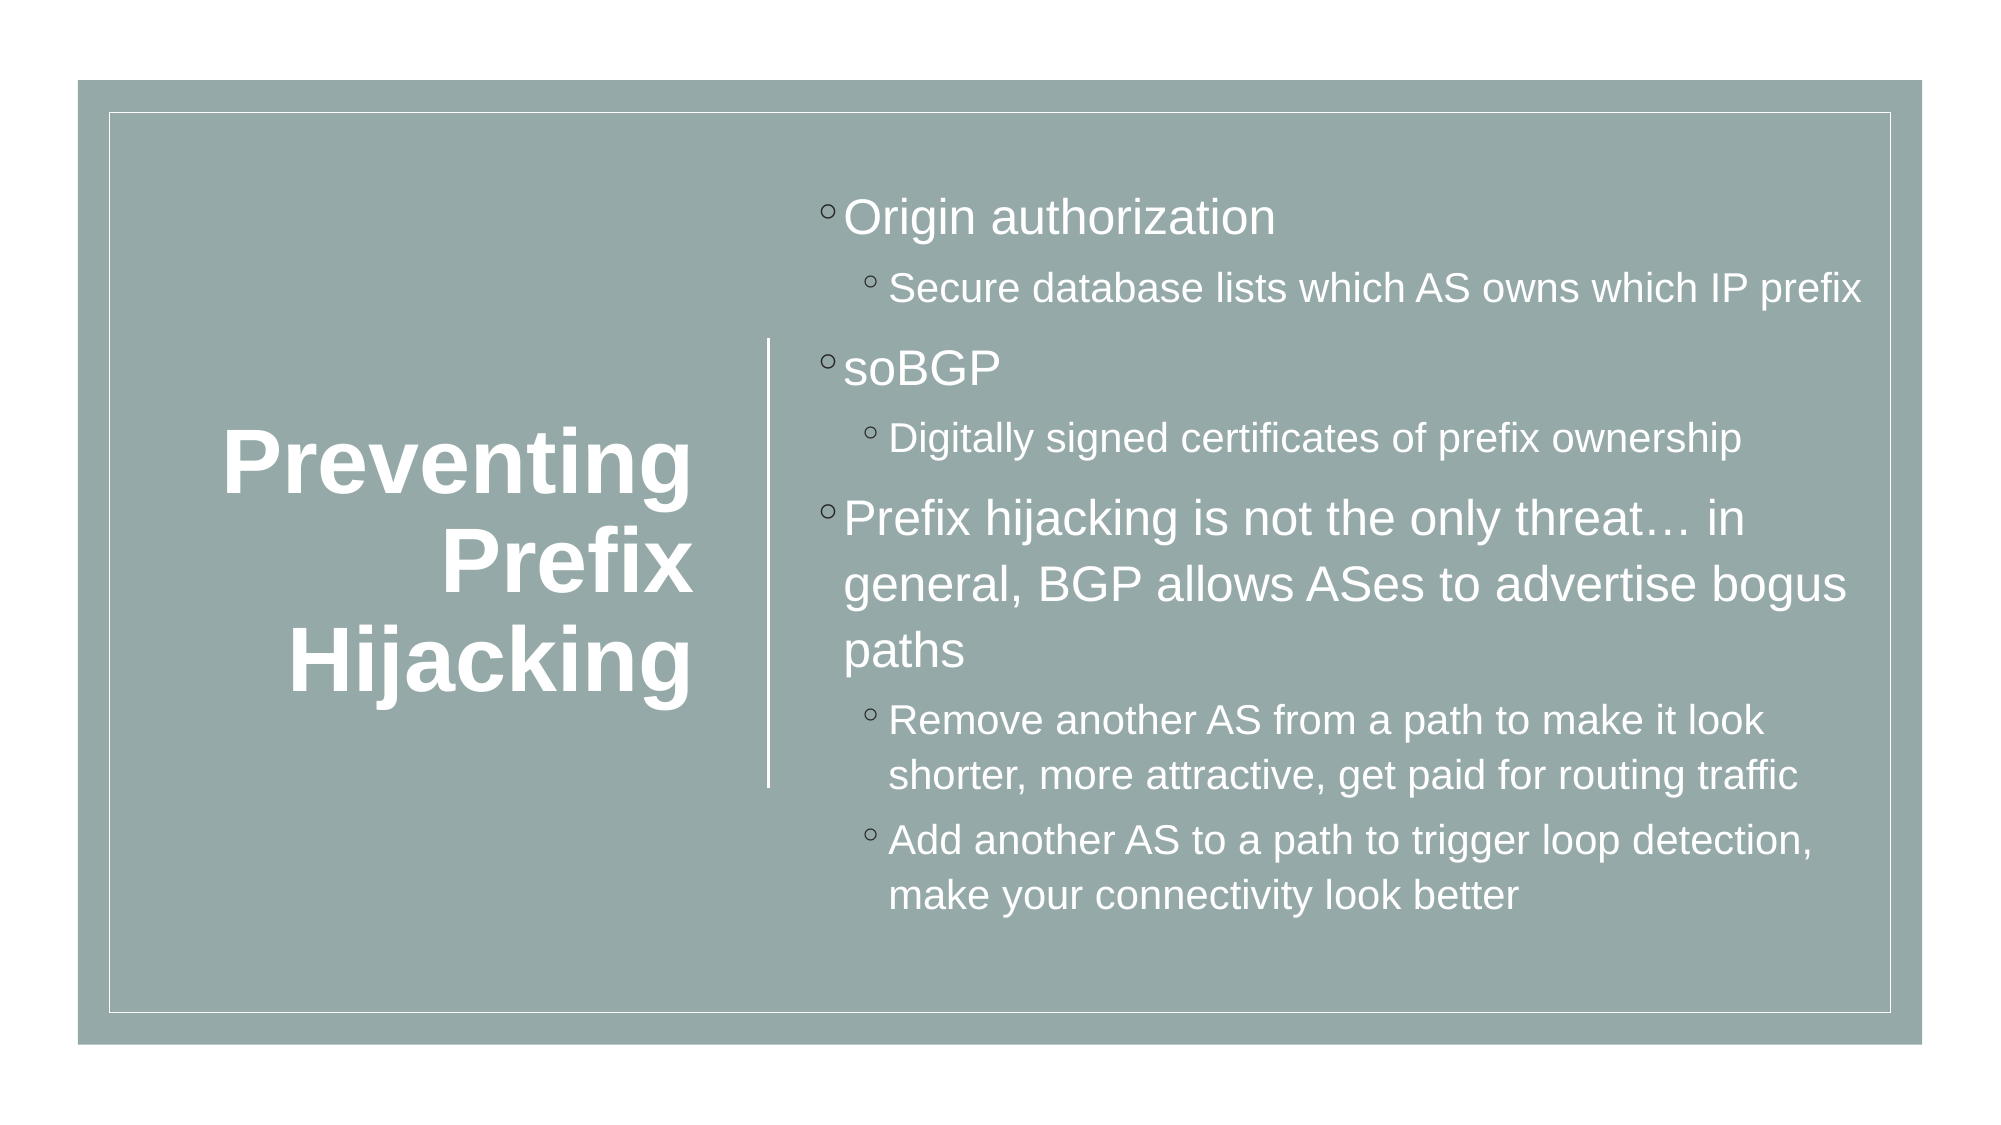

# Preventing Prefix Hijacking
Origin authorization
Secure database lists which AS owns which IP prefix
soBGP
Digitally signed certificates of prefix ownership
Prefix hijacking is not the only threat… in general, BGP allows ASes to advertise bogus paths
Remove another AS from a path to make it look shorter, more attractive, get paid for routing traffic
Add another AS to a path to trigger loop detection, make your connectivity look better